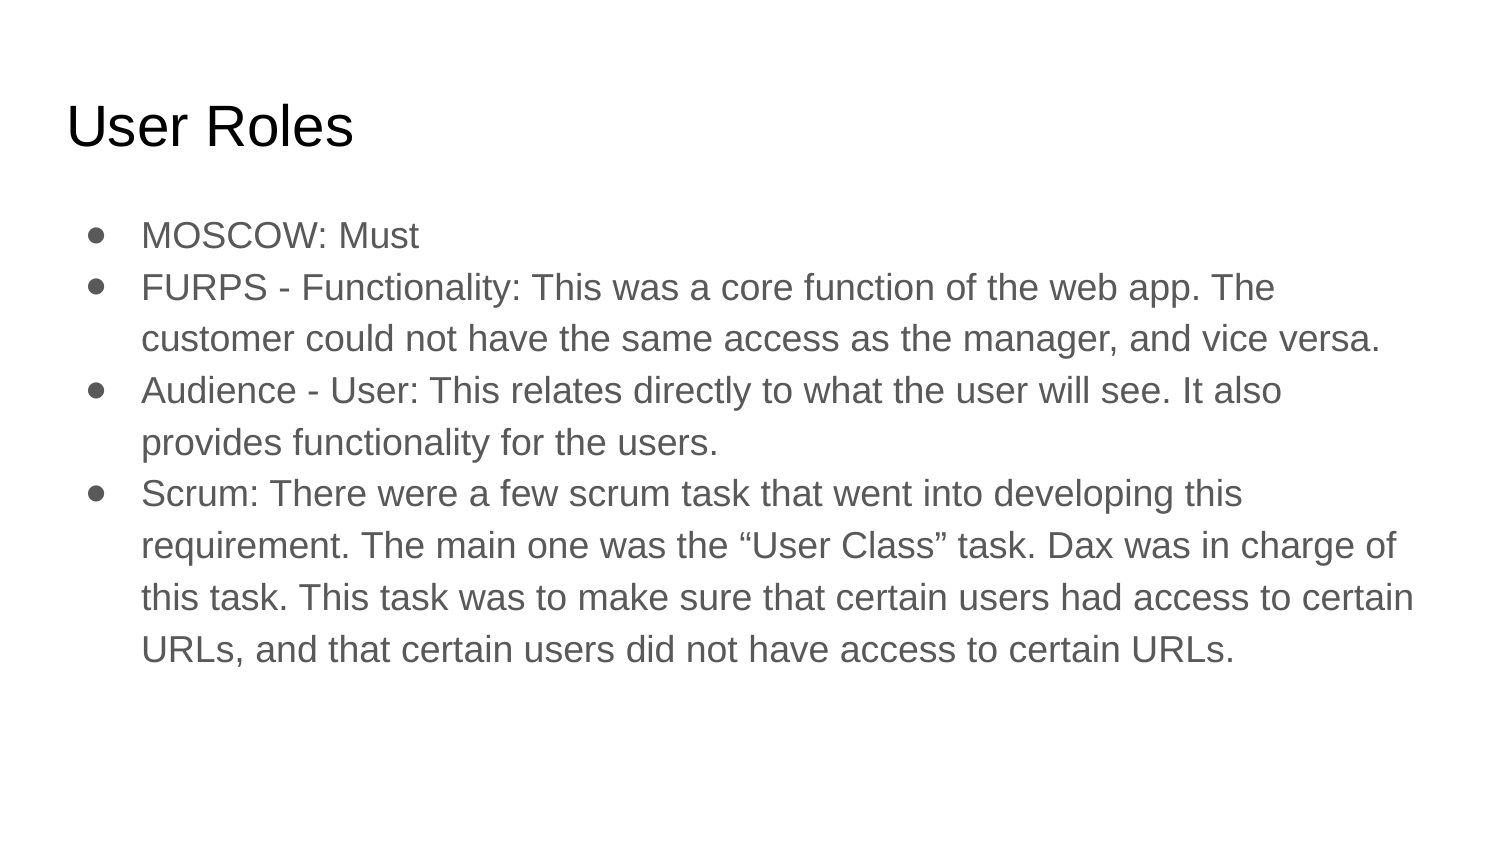

# User Roles
MOSCOW: Must
FURPS - Functionality: This was a core function of the web app. The customer could not have the same access as the manager, and vice versa.
Audience - User: This relates directly to what the user will see. It also provides functionality for the users.
Scrum: There were a few scrum task that went into developing this requirement. The main one was the “User Class” task. Dax was in charge of this task. This task was to make sure that certain users had access to certain URLs, and that certain users did not have access to certain URLs.